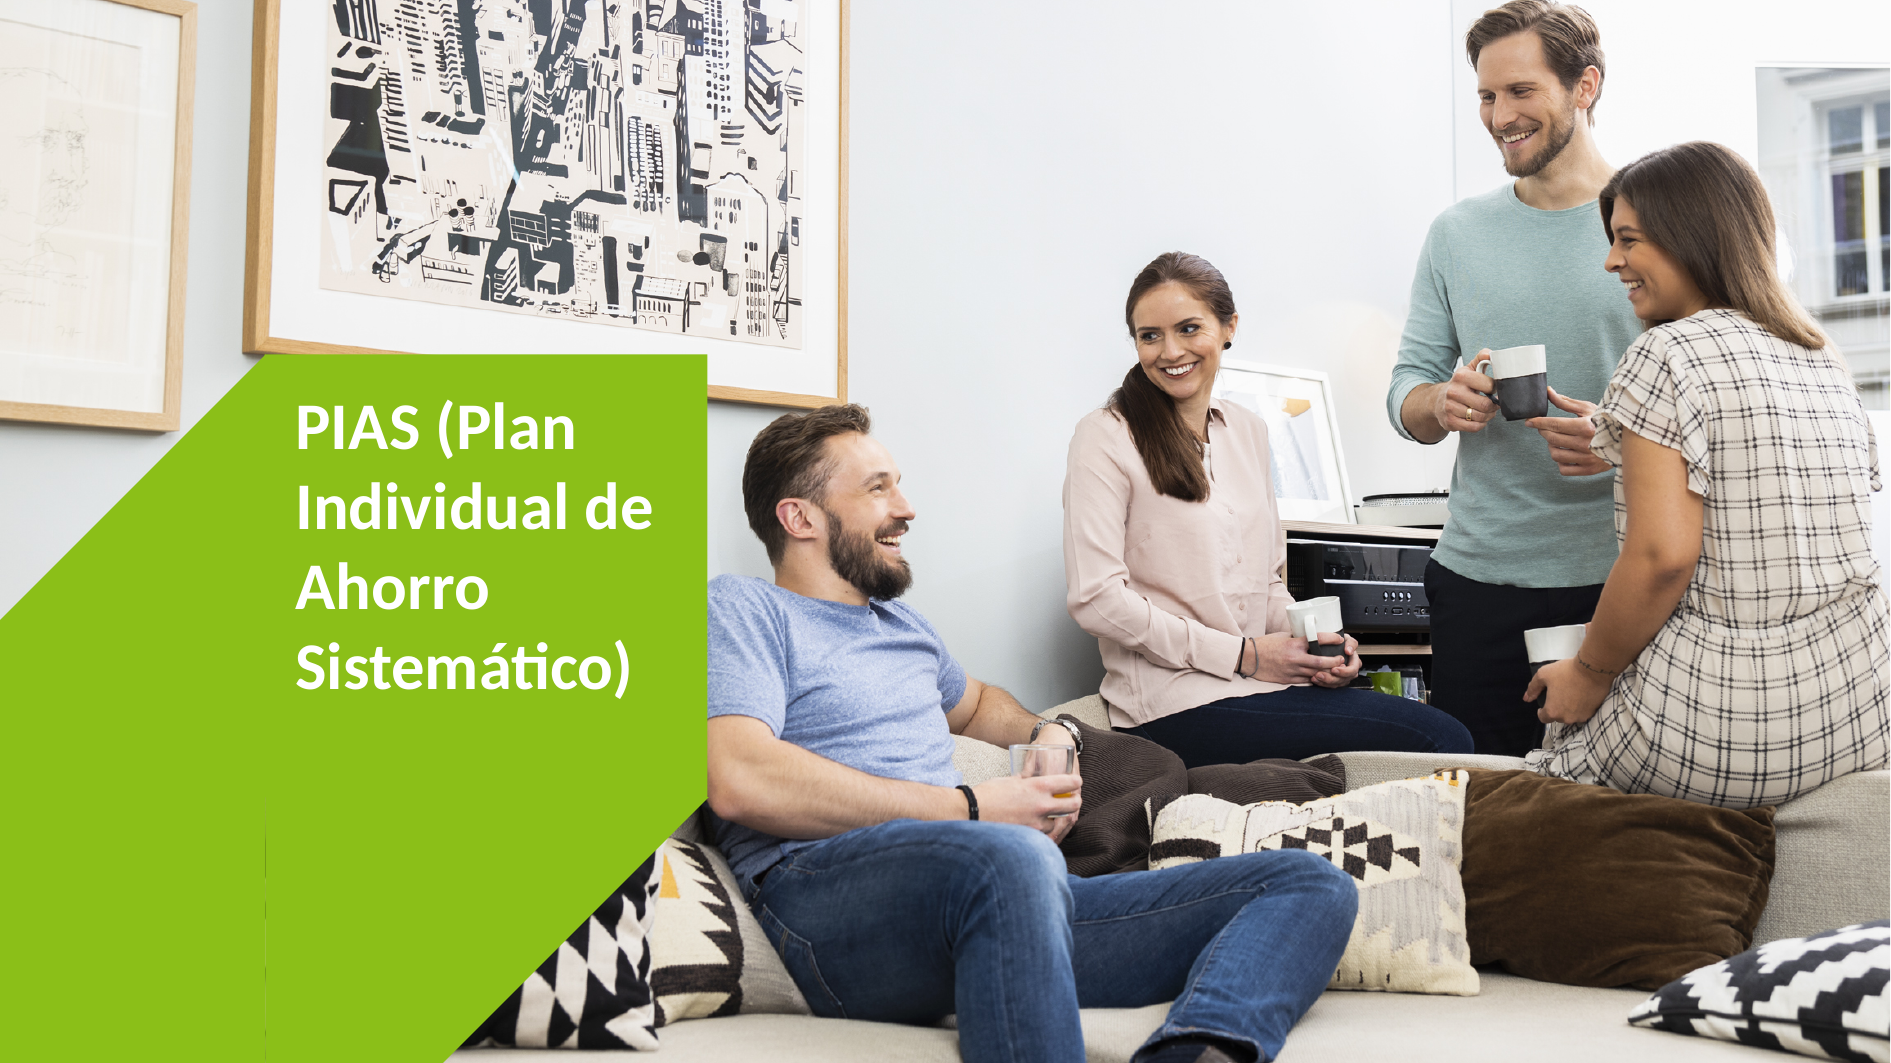

# PIAS (Plan Individual de Ahorro Sistemático)